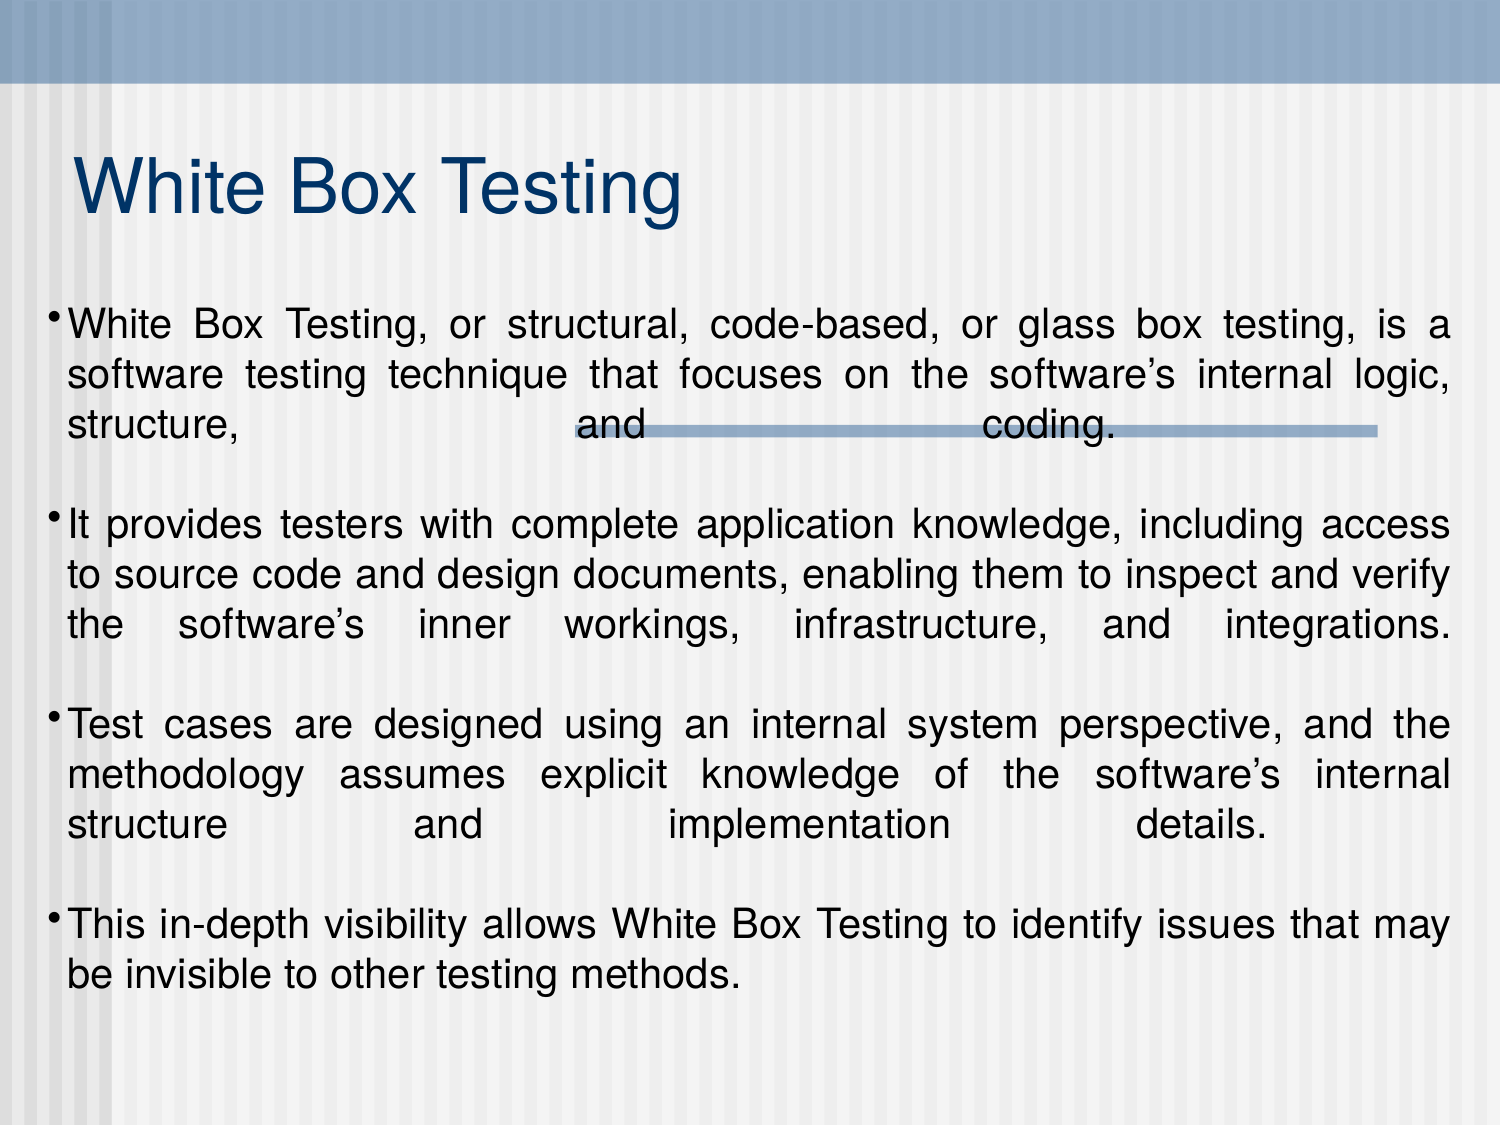

# White Box Testing
White Box Testing, or structural, code-based, or glass box testing, is a software testing technique that focuses on the software’s internal logic, structure, and coding.
It provides testers with complete application knowledge, including access to source code and design documents, enabling them to inspect and verify the software’s inner workings, infrastructure, and integrations.
Test cases are designed using an internal system perspective, and the methodology assumes explicit knowledge of the software’s internal structure and implementation details.
This in-depth visibility allows White Box Testing to identify issues that may be invisible to other testing methods.
68